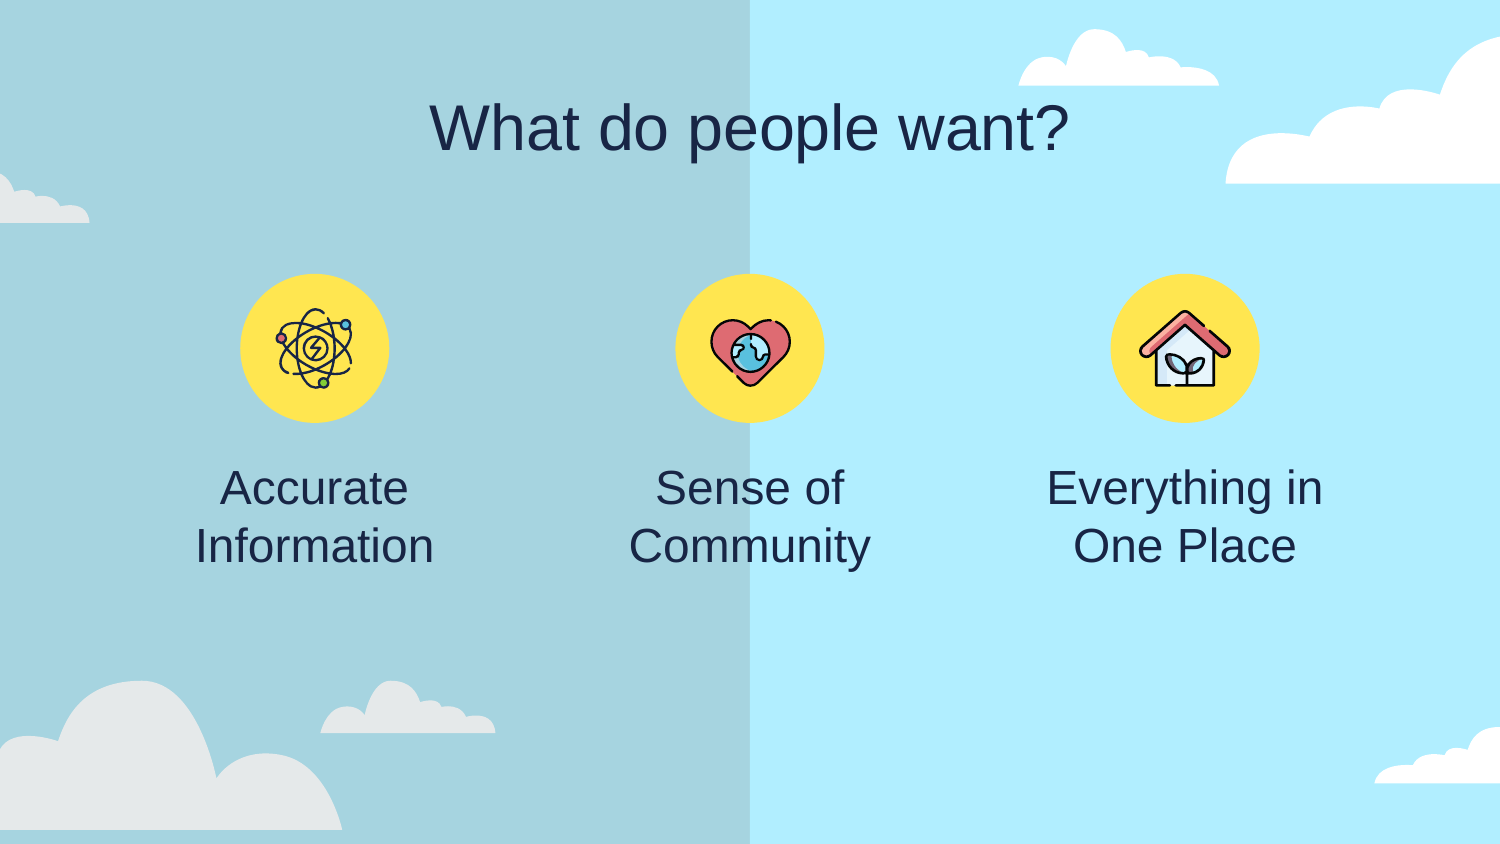

# What do people want?

Accurate Information
Sense of Community
Everything in One Place